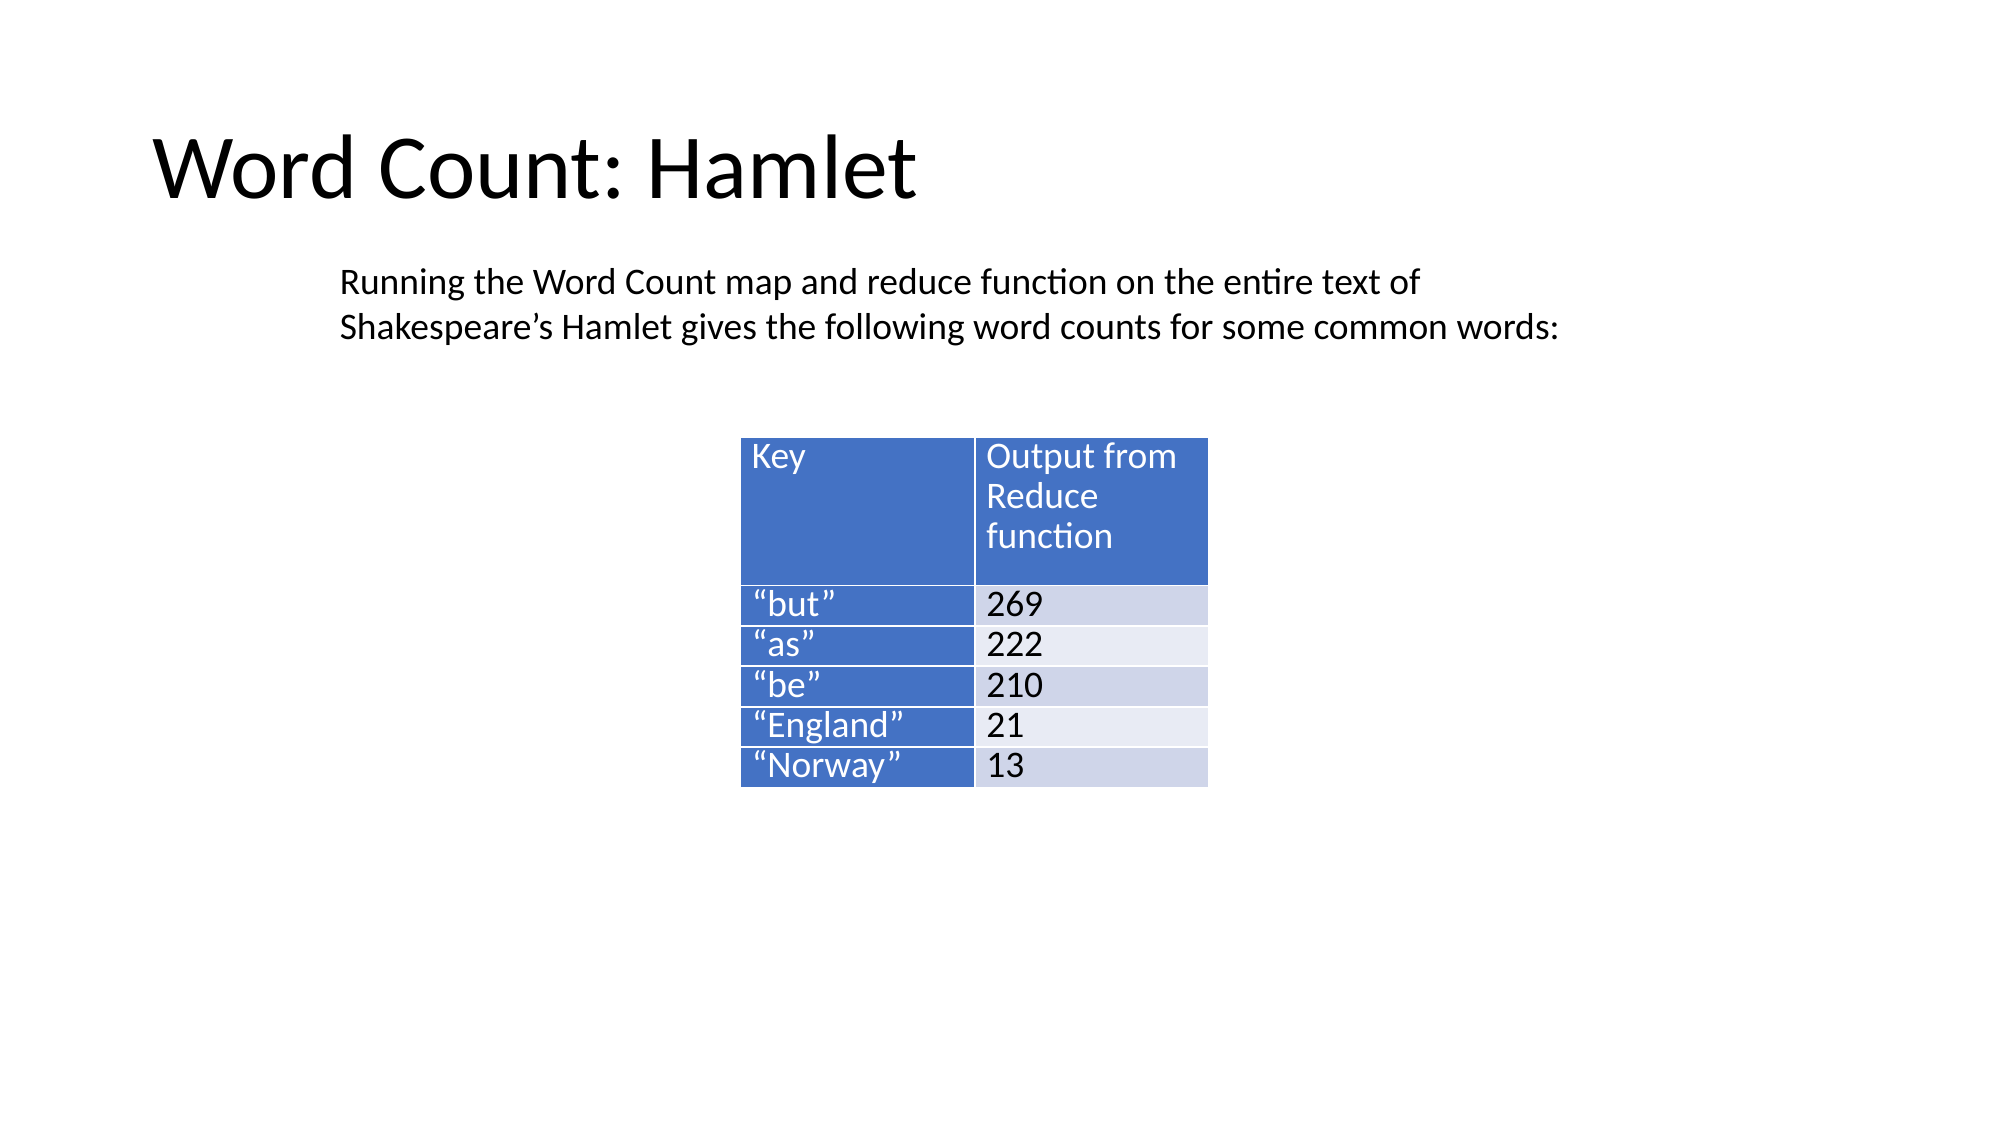

# Word Count: Hamlet
Running the Word Count map and reduce function on the entire text of Shakespeare’s Hamlet gives the following word counts for some common words:
| Key | Output from Reduce function |
| --- | --- |
| “but” | 269 |
| “as” | 222 |
| “be” | 210 |
| “England” | 21 |
| “Norway” | 13 |